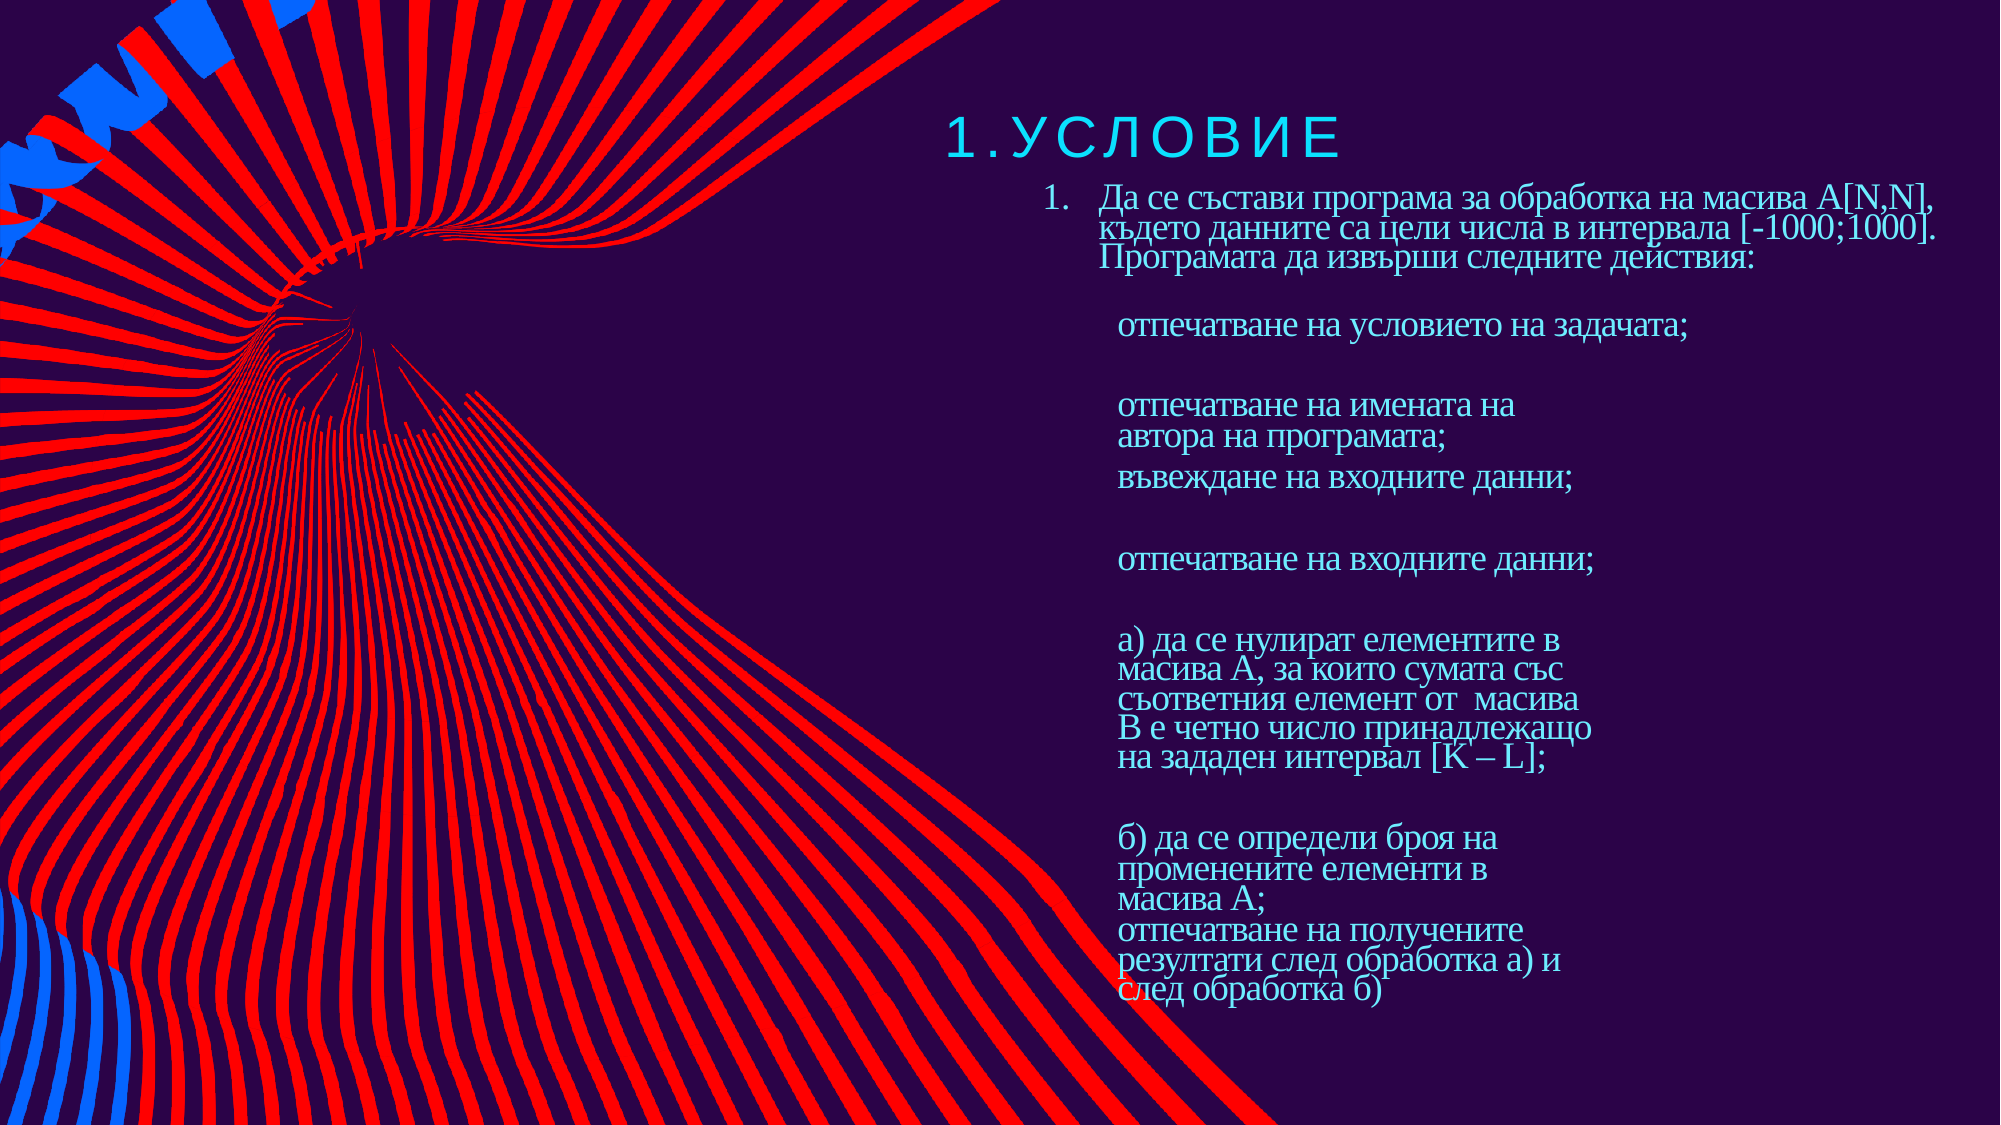

# 1.уСЛОВИЕ
Да се състави програма за обработка на масива A[N,N], където данните са цели числа в интервала [-1000;1000]. Програмата да извърши следните действия:

отпечатване на условието на задачата;

отпечатване на имената на автора на програмата;
въвеждане на входните данни;

отпечатване на входните данни;

а) да се нулират елементите в масива А, за които сумата със съответния елемент от  масива В е четно число принадлежащо на зададен интервал [K – L];

б) да се определи броя на променените елементи в масива А;
отпечатване на получените резултати след обработка а) и след обработка б)